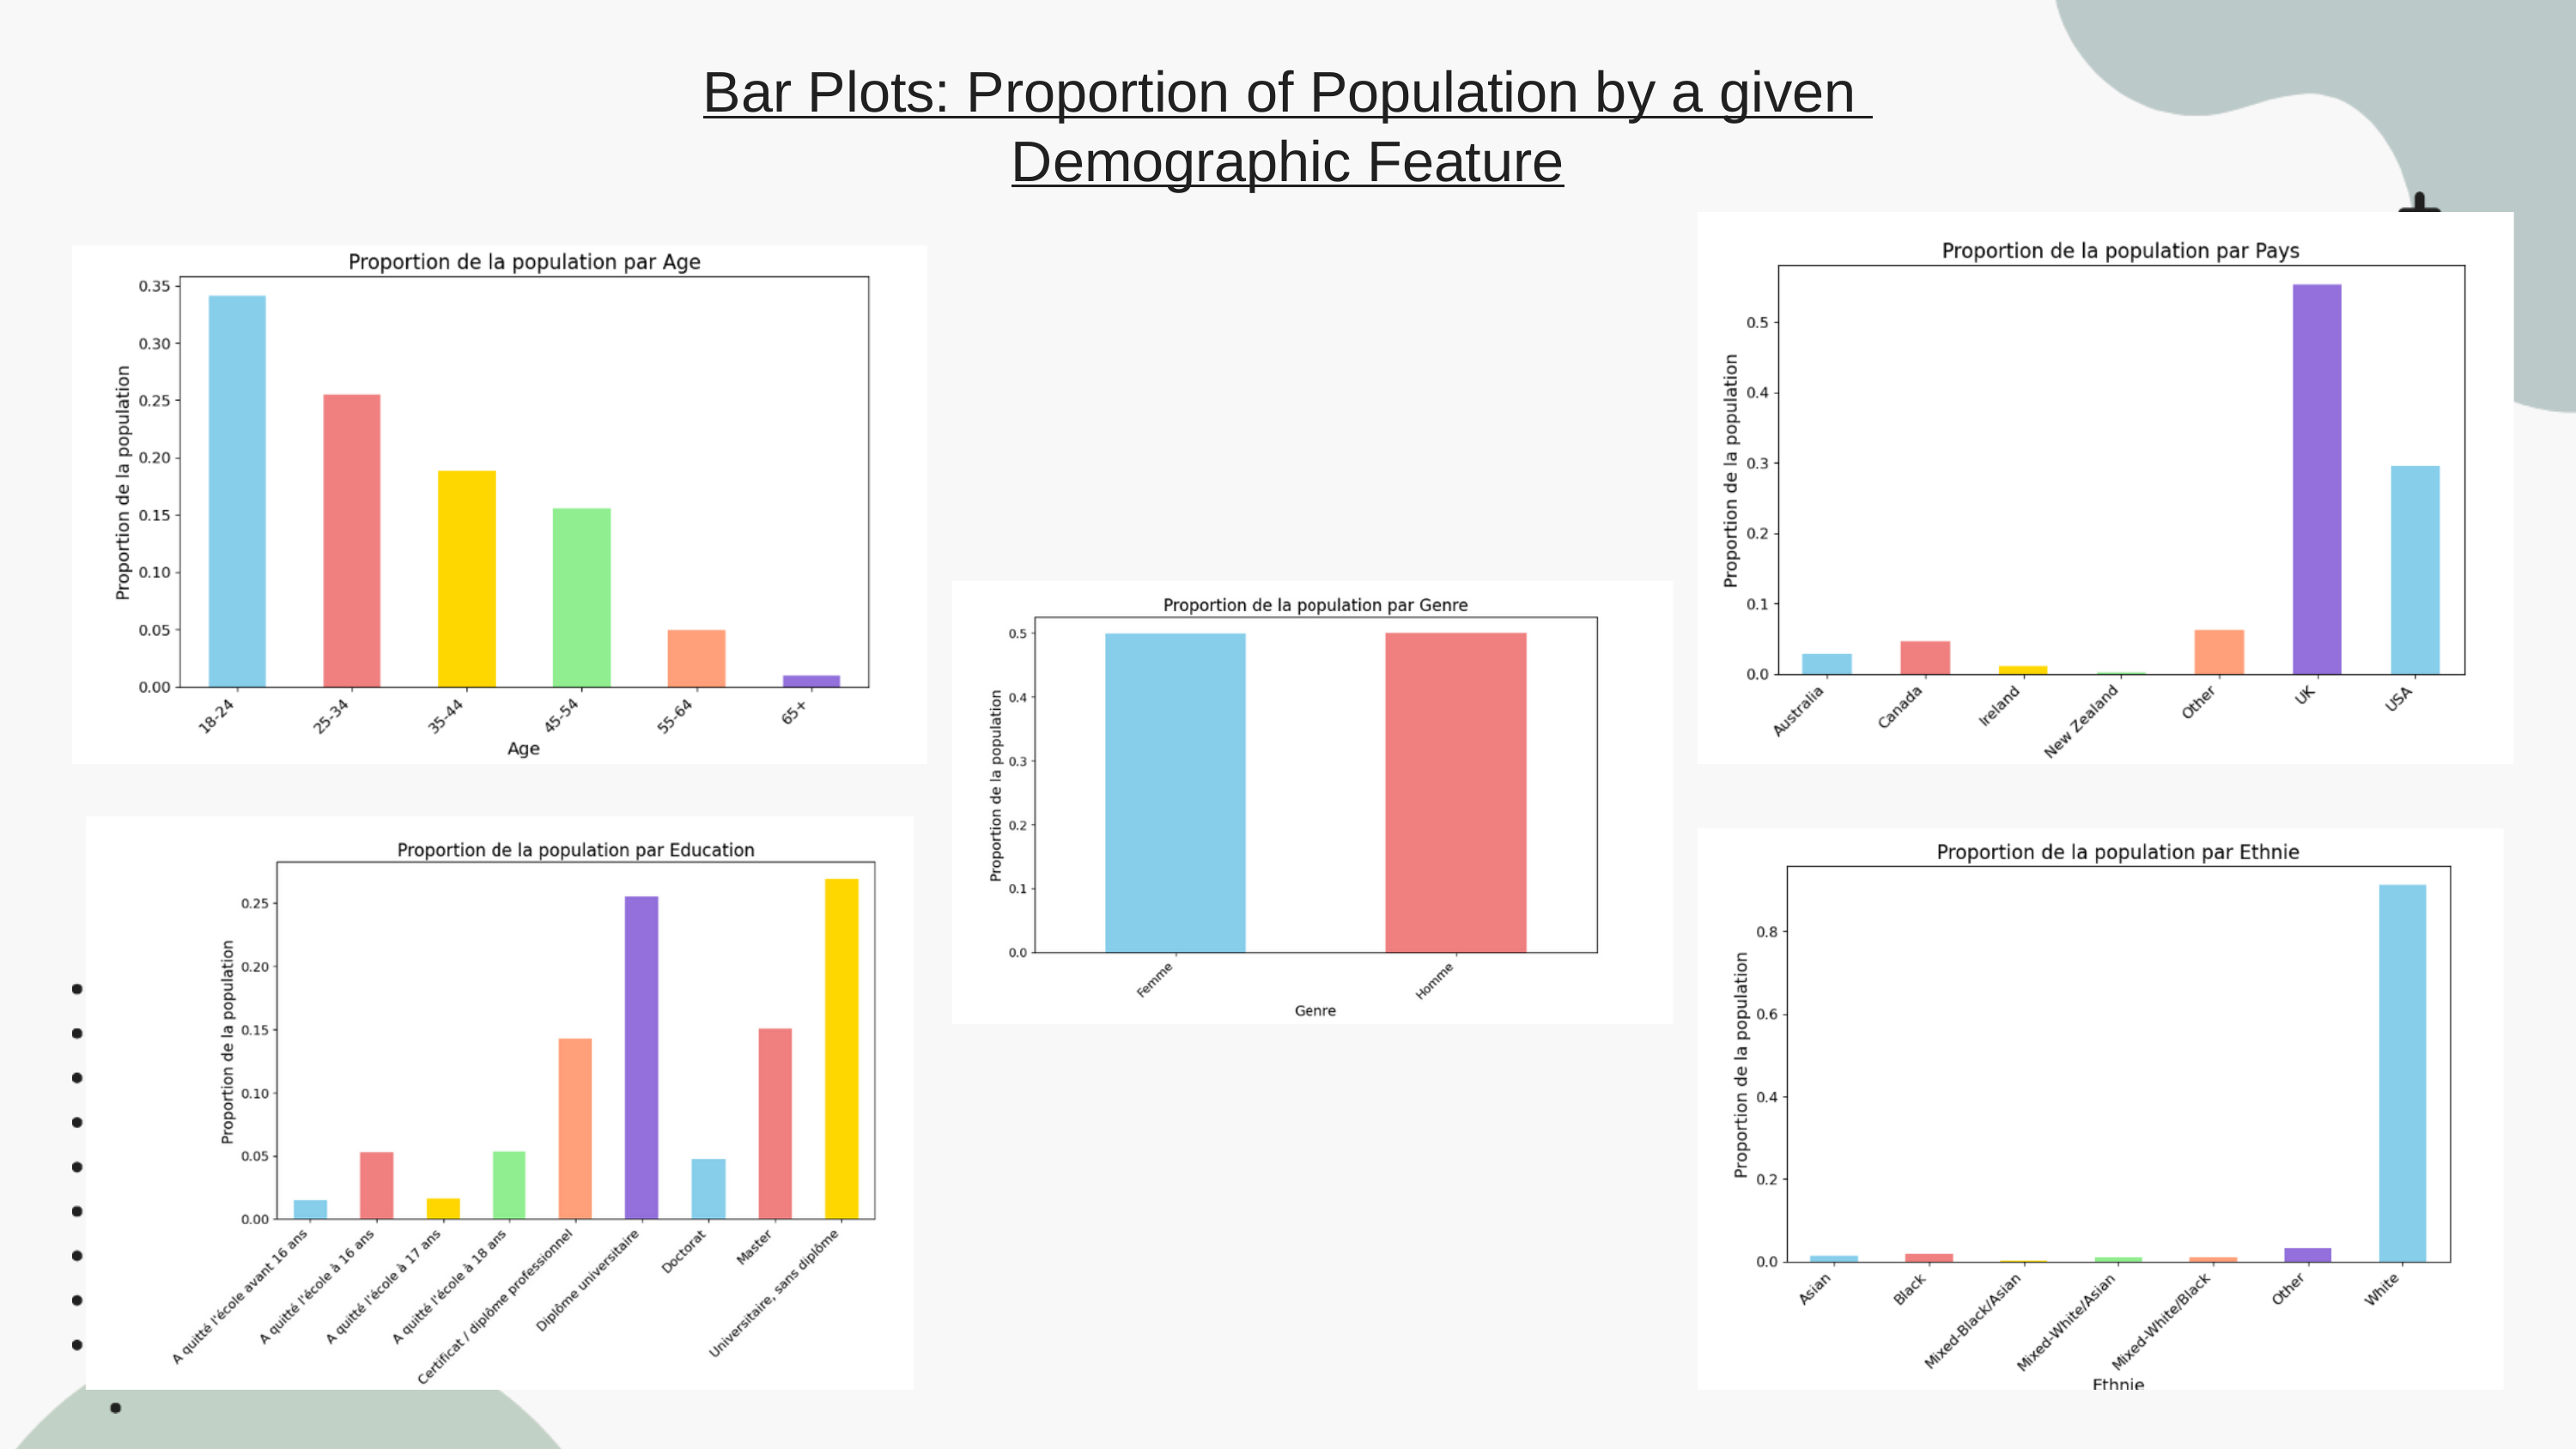

Bar Plots: Proportion of Population by a given  Demographic Feature